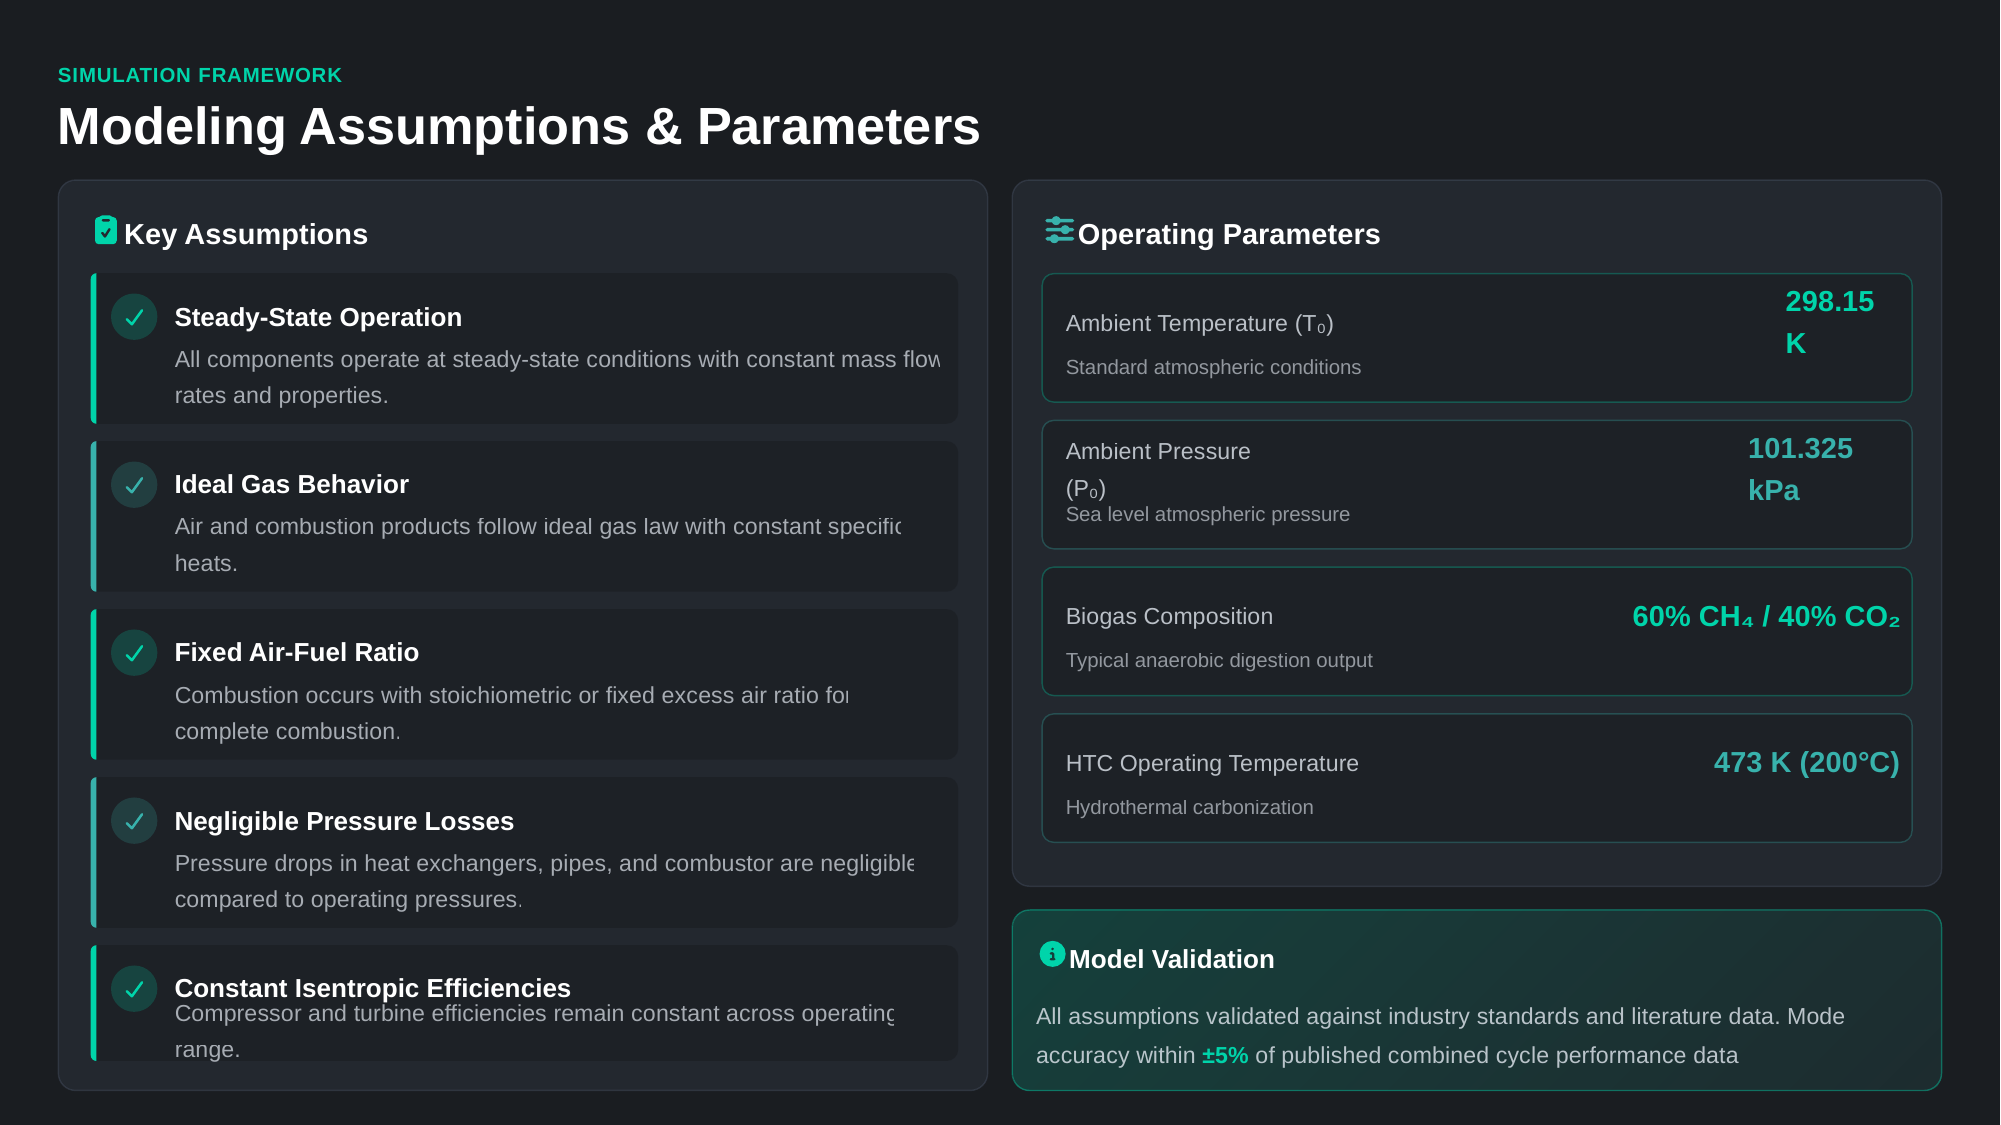

SIMULATION FRAMEWORK
Modeling Assumptions & Parameters

Key Assumptions
Operating Parameters

Steady-State Operation

298.15 K
Ambient Temperature (T₀)

All components operate at steady-state conditions with constant mass flow rates and properties.
Standard atmospheric conditions

101.325 kPa
Ambient Pressure (P₀)
Ideal Gas Behavior

Sea level atmospheric pressure
Air and combustion products follow ideal gas law with constant specific heats.

60% CH₄ / 40% CO₂
Biogas Composition

Fixed Air-Fuel Ratio

Typical anaerobic digestion output
Combustion occurs with stoichiometric or fixed excess air ratio for complete combustion.

473 K (200°C)
HTC Operating Temperature

Hydrothermal carbonization
Negligible Pressure Losses

Pressure drops in heat exchangers, pipes, and combustor are negligible compared to operating pressures.

Model Validation

Constant Isentropic Efficiencies

All assumptions validated against industry standards and literature data. Model accuracy within ±5% of published combined cycle performance data.
Compressor and turbine efficiencies remain constant across operating range.